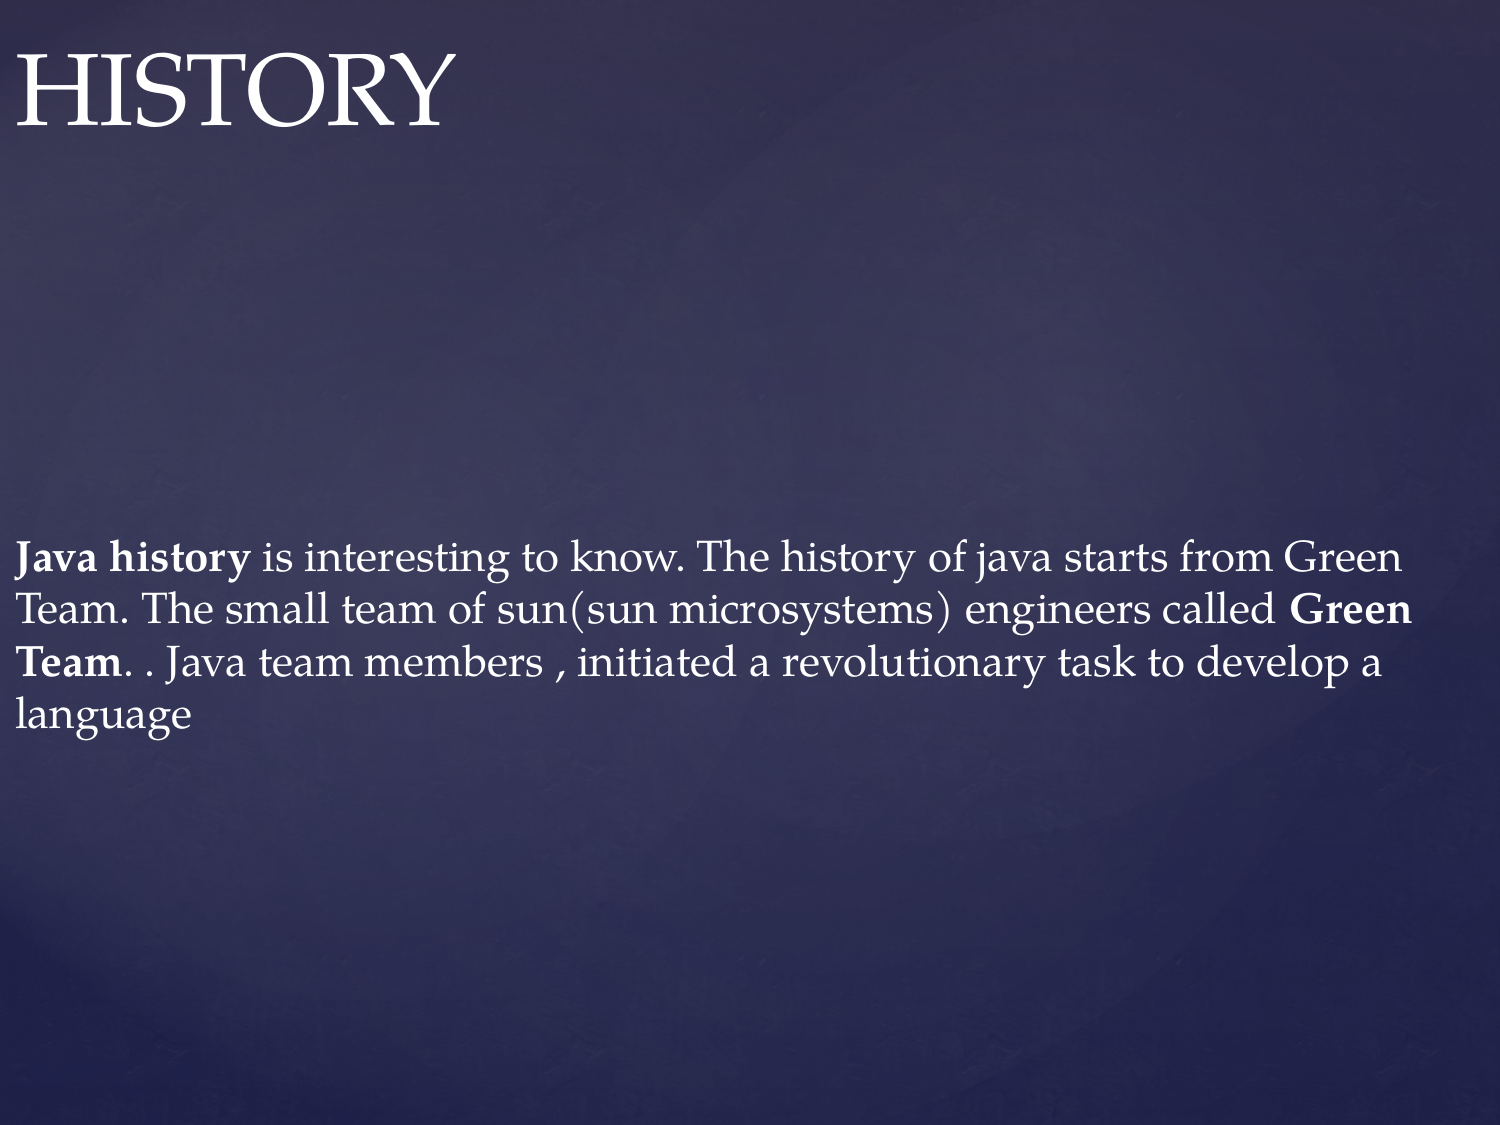

# HISTORY
Java history is interesting to know. The history of java starts from Green Team. The small team of sun(sun microsystems) engineers called Green Team. . Java team members , initiated a revolutionary task to develop a language